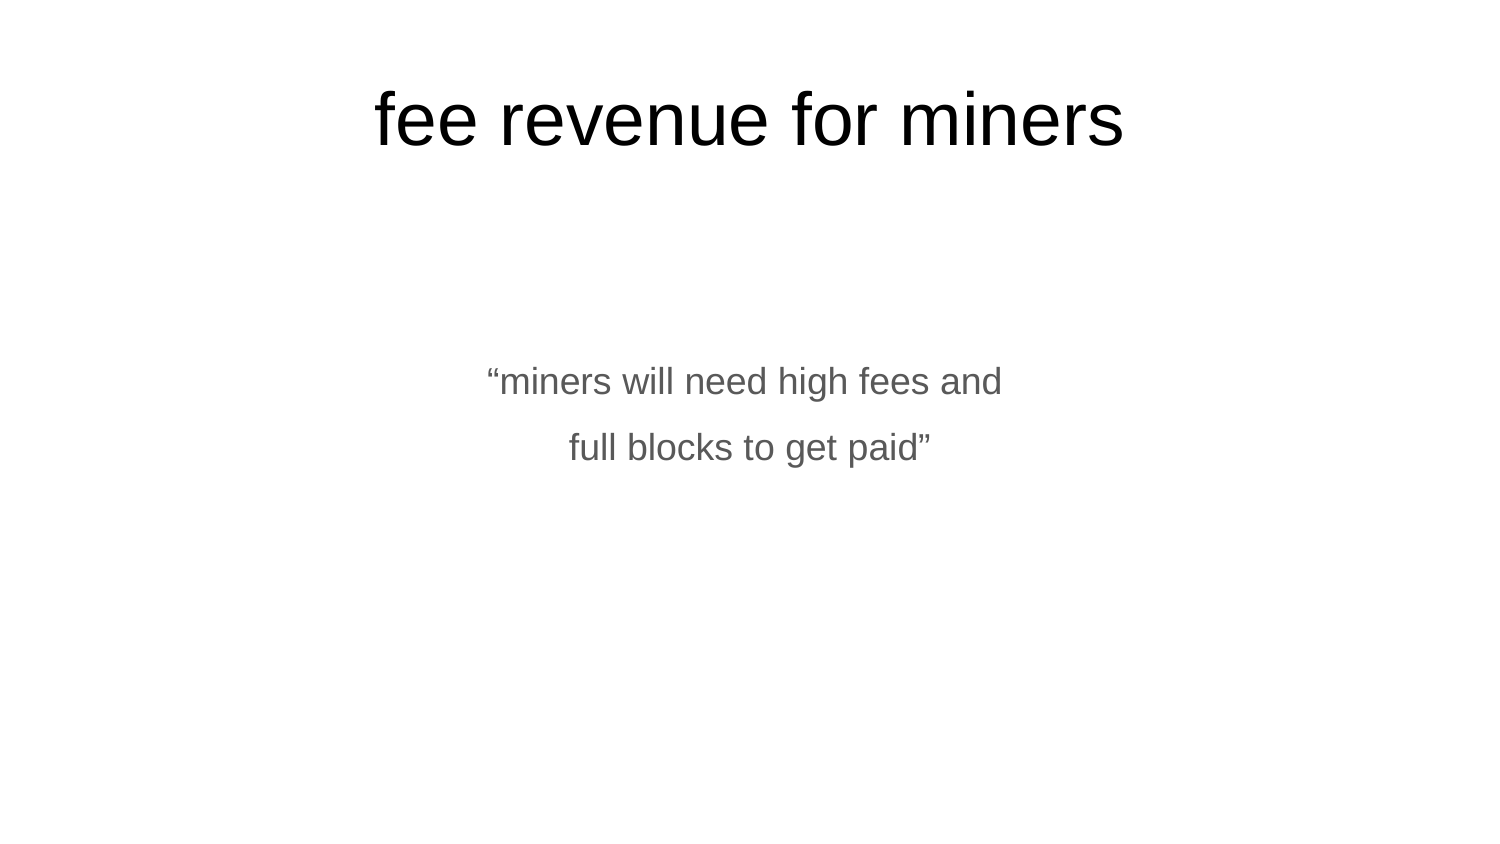

# fee revenue for miners
“miners will need high fees and
full blocks to get paid”